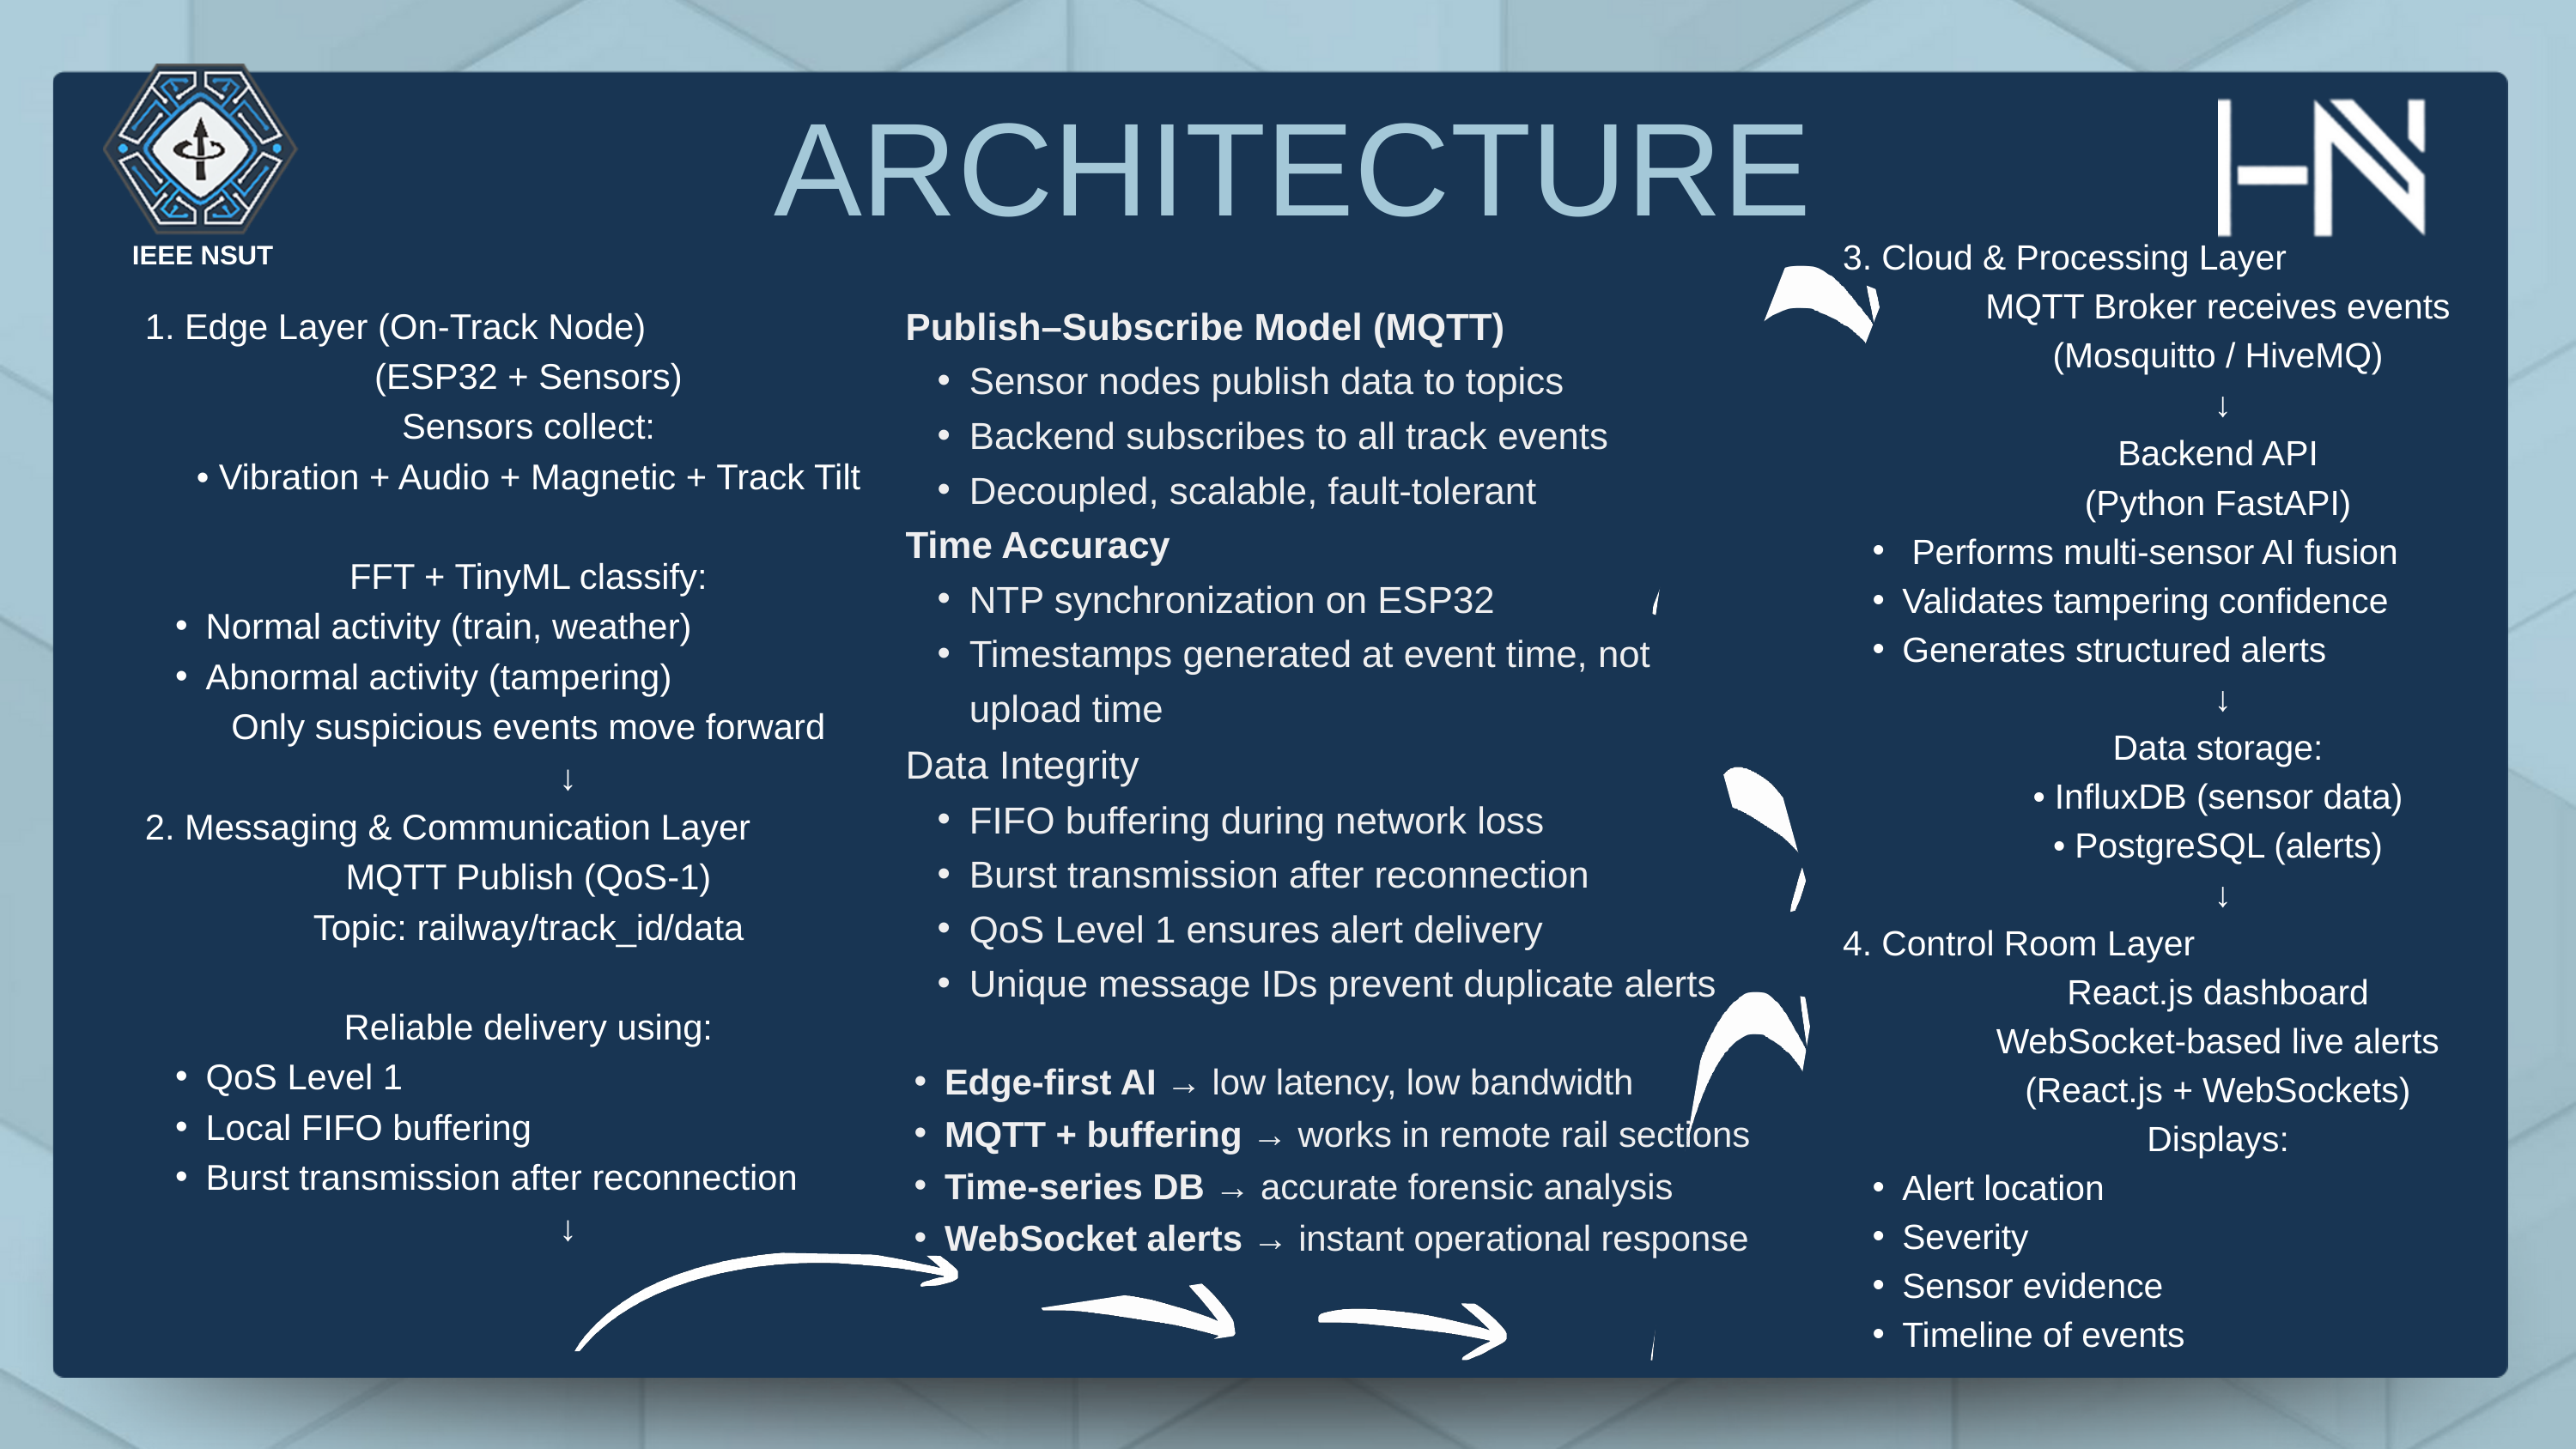

ARCHITECTURE

3. Cloud & Processing Layer
MQTT Broker receives events
(Mosquitto / HiveMQ)
 ↓
Backend API
(Python FastAPI)
 Performs multi-sensor AI fusion
Validates tampering confidence
Generates structured alerts
 ↓
Data storage:
• InfluxDB (sensor data)
• PostgreSQL (alerts)
 ↓
4. Control Room Layer
React.js dashboard
WebSocket-based live alerts
(React.js + WebSockets)
Displays:
Alert location
Severity
Sensor evidence
Timeline of events

IEEE NSUT
Publish–Subscribe Model (MQTT)
Sensor nodes publish data to topics
Backend subscribes to all track events
Decoupled, scalable, fault-tolerant
Time Accuracy
NTP synchronization on ESP32
Timestamps generated at event time, not upload time
Data Integrity
FIFO buffering during network loss
Burst transmission after reconnection
QoS Level 1 ensures alert delivery
Unique message IDs prevent duplicate alerts
1. Edge Layer (On-Track Node)
(ESP32 + Sensors)
Sensors collect:
• Vibration + Audio + Magnetic + Track Tilt

FFT + TinyML classify:
Normal activity (train, weather)
Abnormal activity (tampering)
Only suspicious events move forward
        ↓
2. Messaging & Communication Layer
MQTT Publish (QoS-1)
Topic: railway/track_id/data

Reliable delivery using:
QoS Level 1
Local FIFO buffering
Burst transmission after reconnection
        ↓

Edge-first AI → low latency, low bandwidth
MQTT + buffering → works in remote rail sections
Time-series DB → accurate forensic analysis
WebSocket alerts → instant operational response